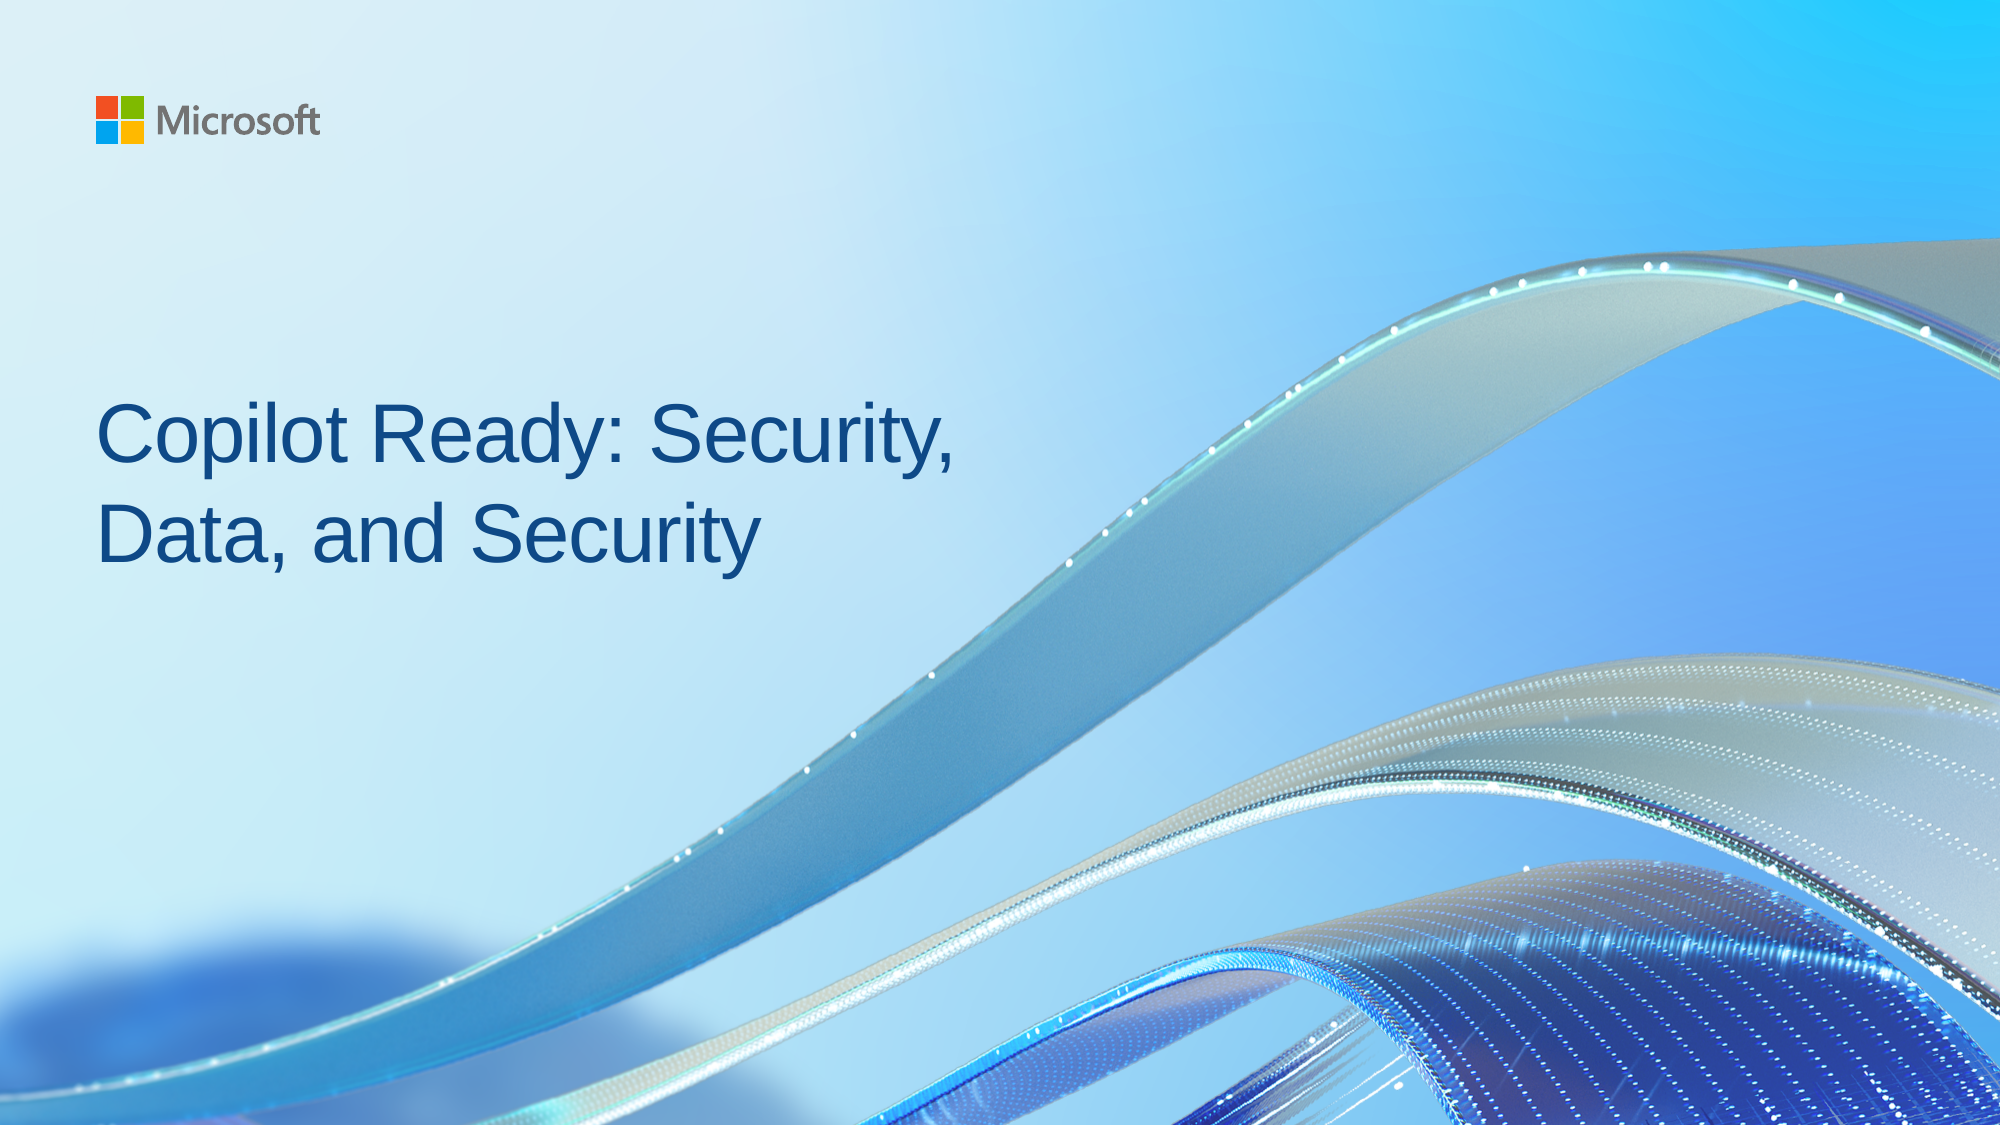

# Copilot Ready: Security, Data, and Security